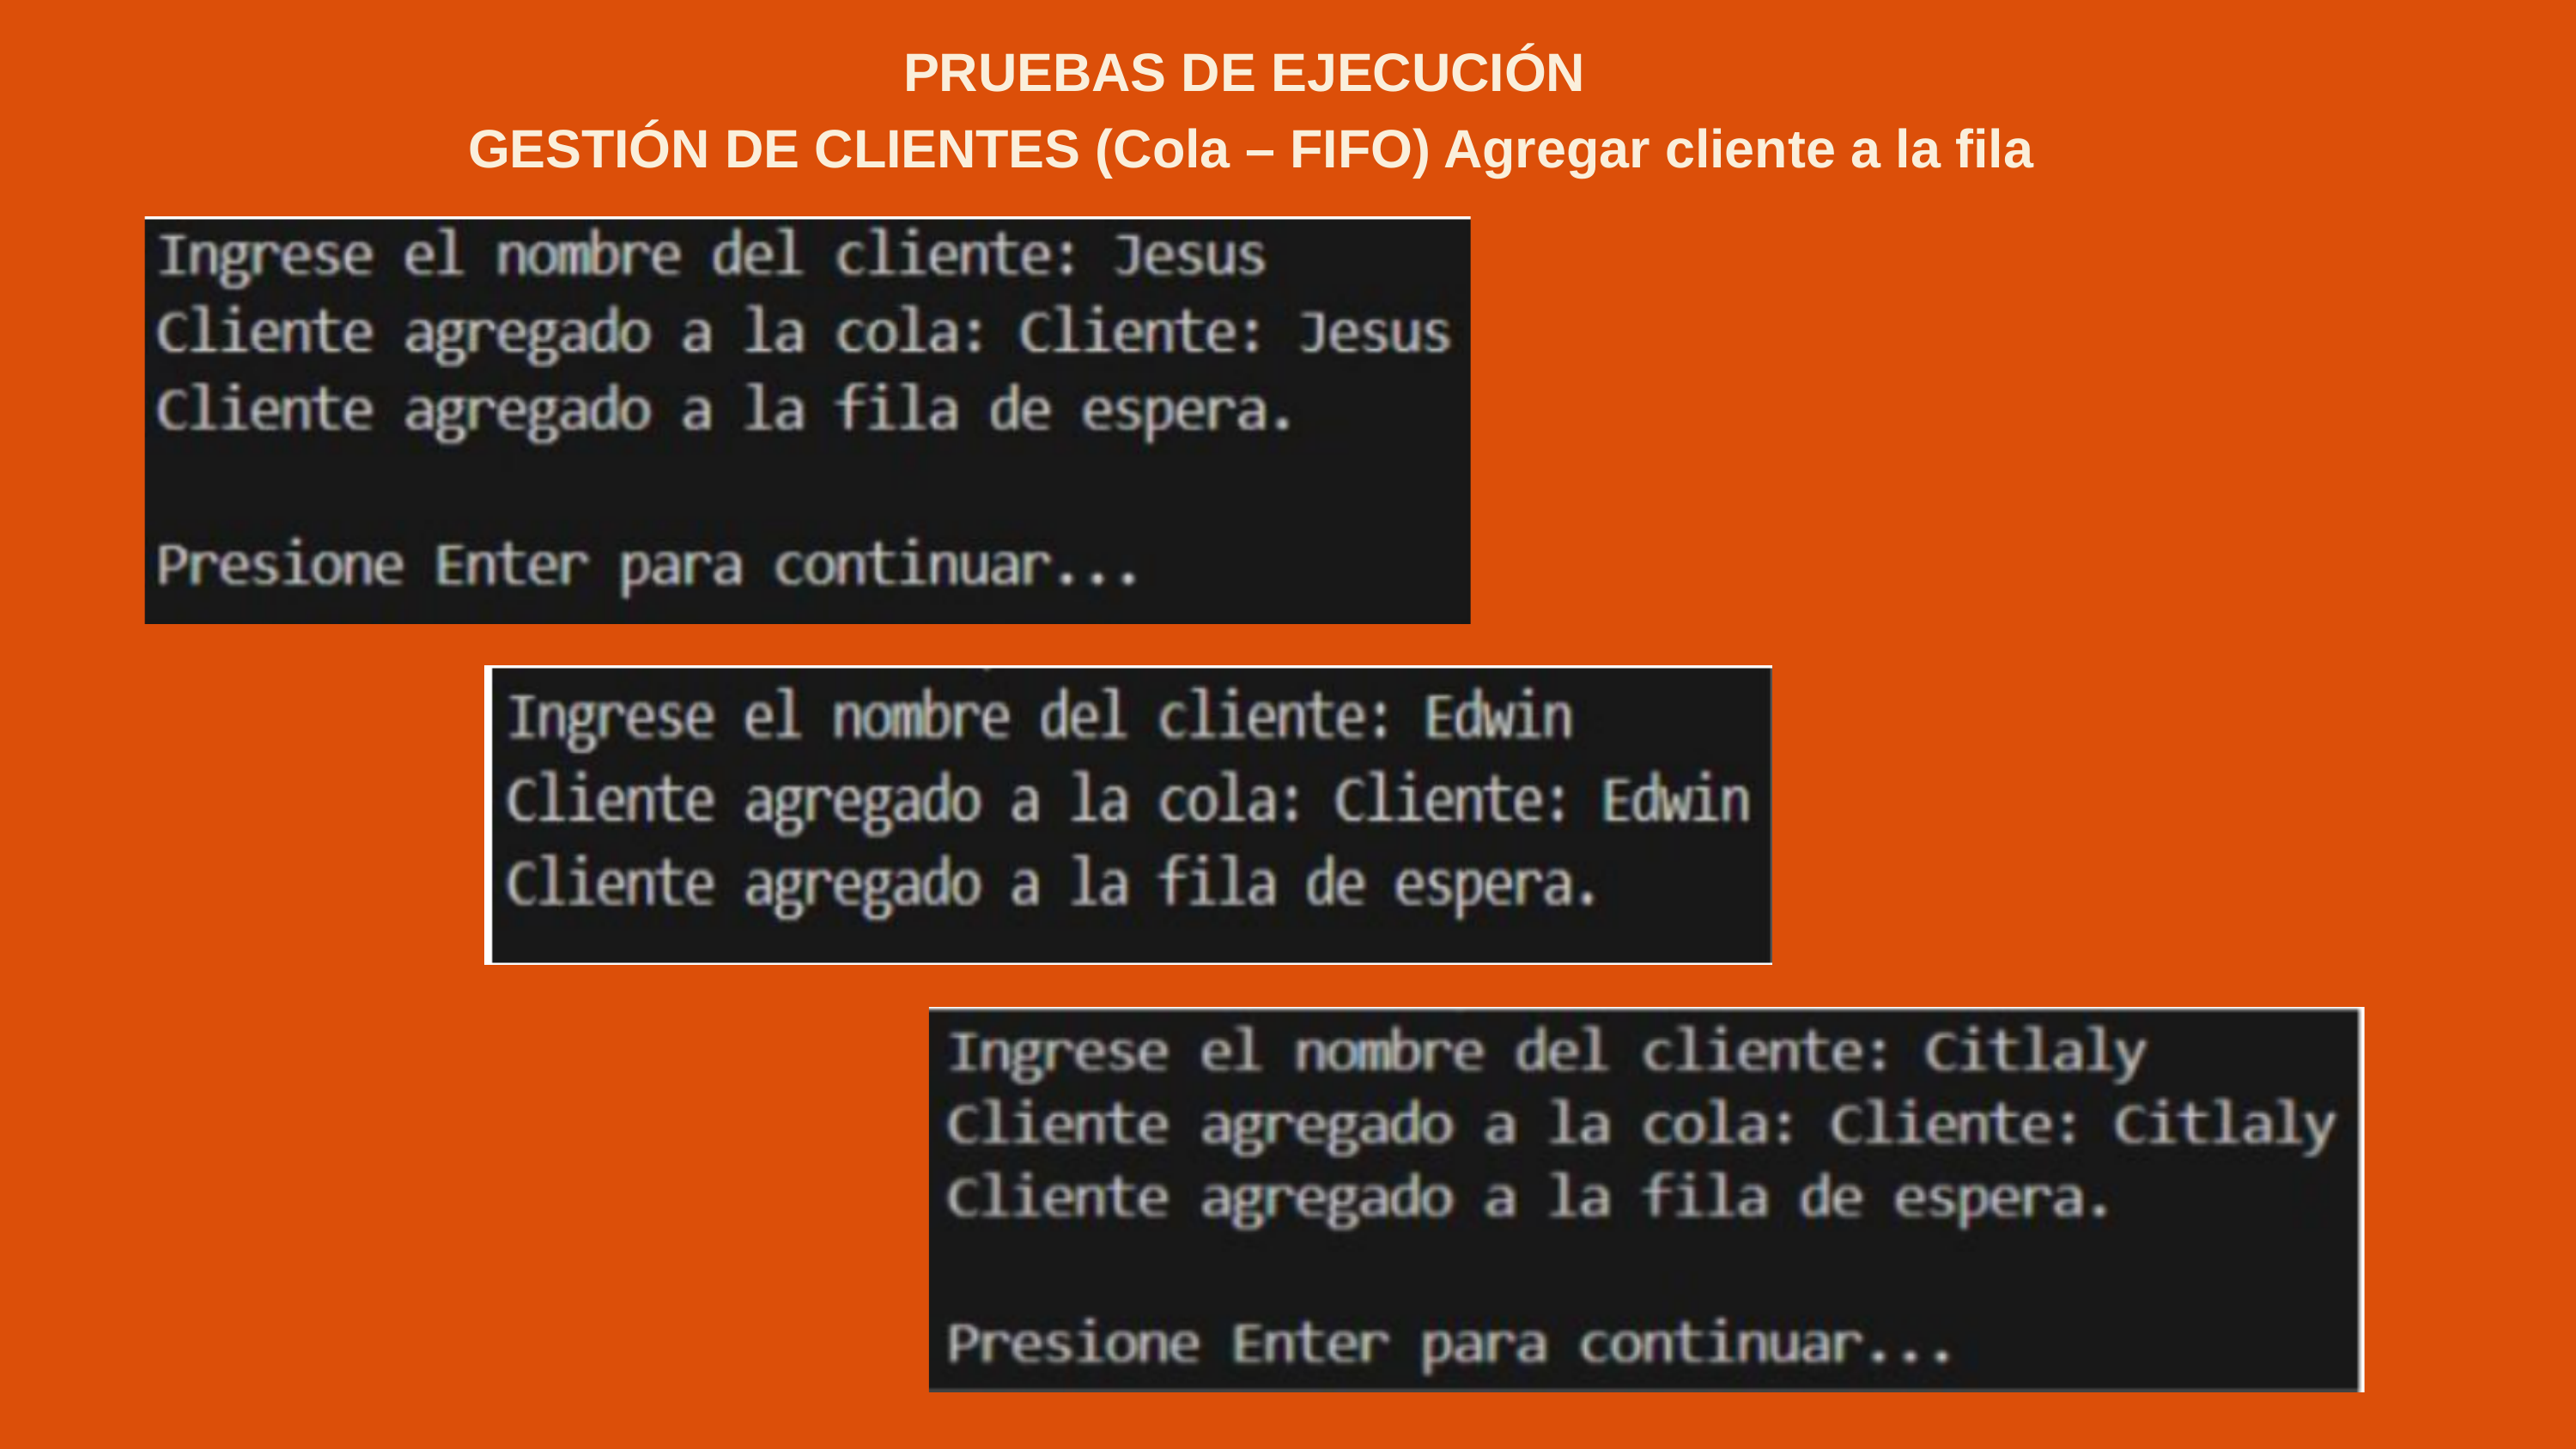

PRUEBAS DE EJECUCIÓN
 GESTIÓN DE CLIENTES (Cola – FIFO) Agregar cliente a la fila